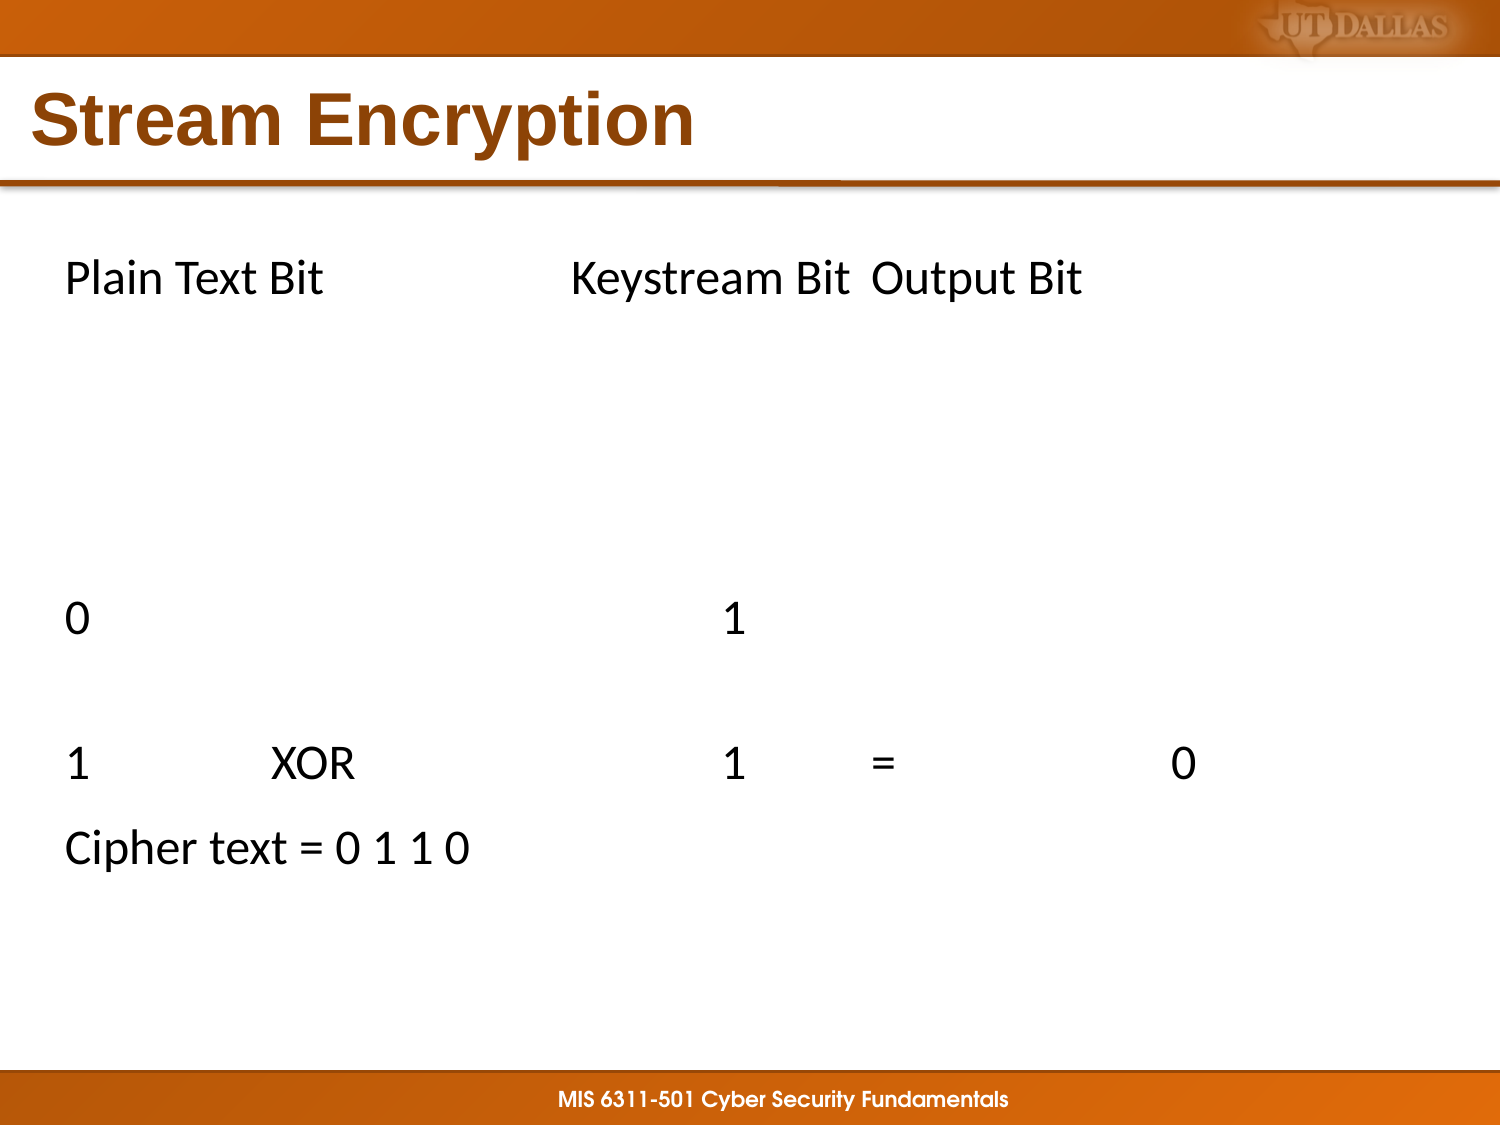

# Stream Encryption
Plain Text Bit		Keystream Bit	Output Bit

0					1
1		XOR			1	=		0
Cipher text = 0 1 1 0